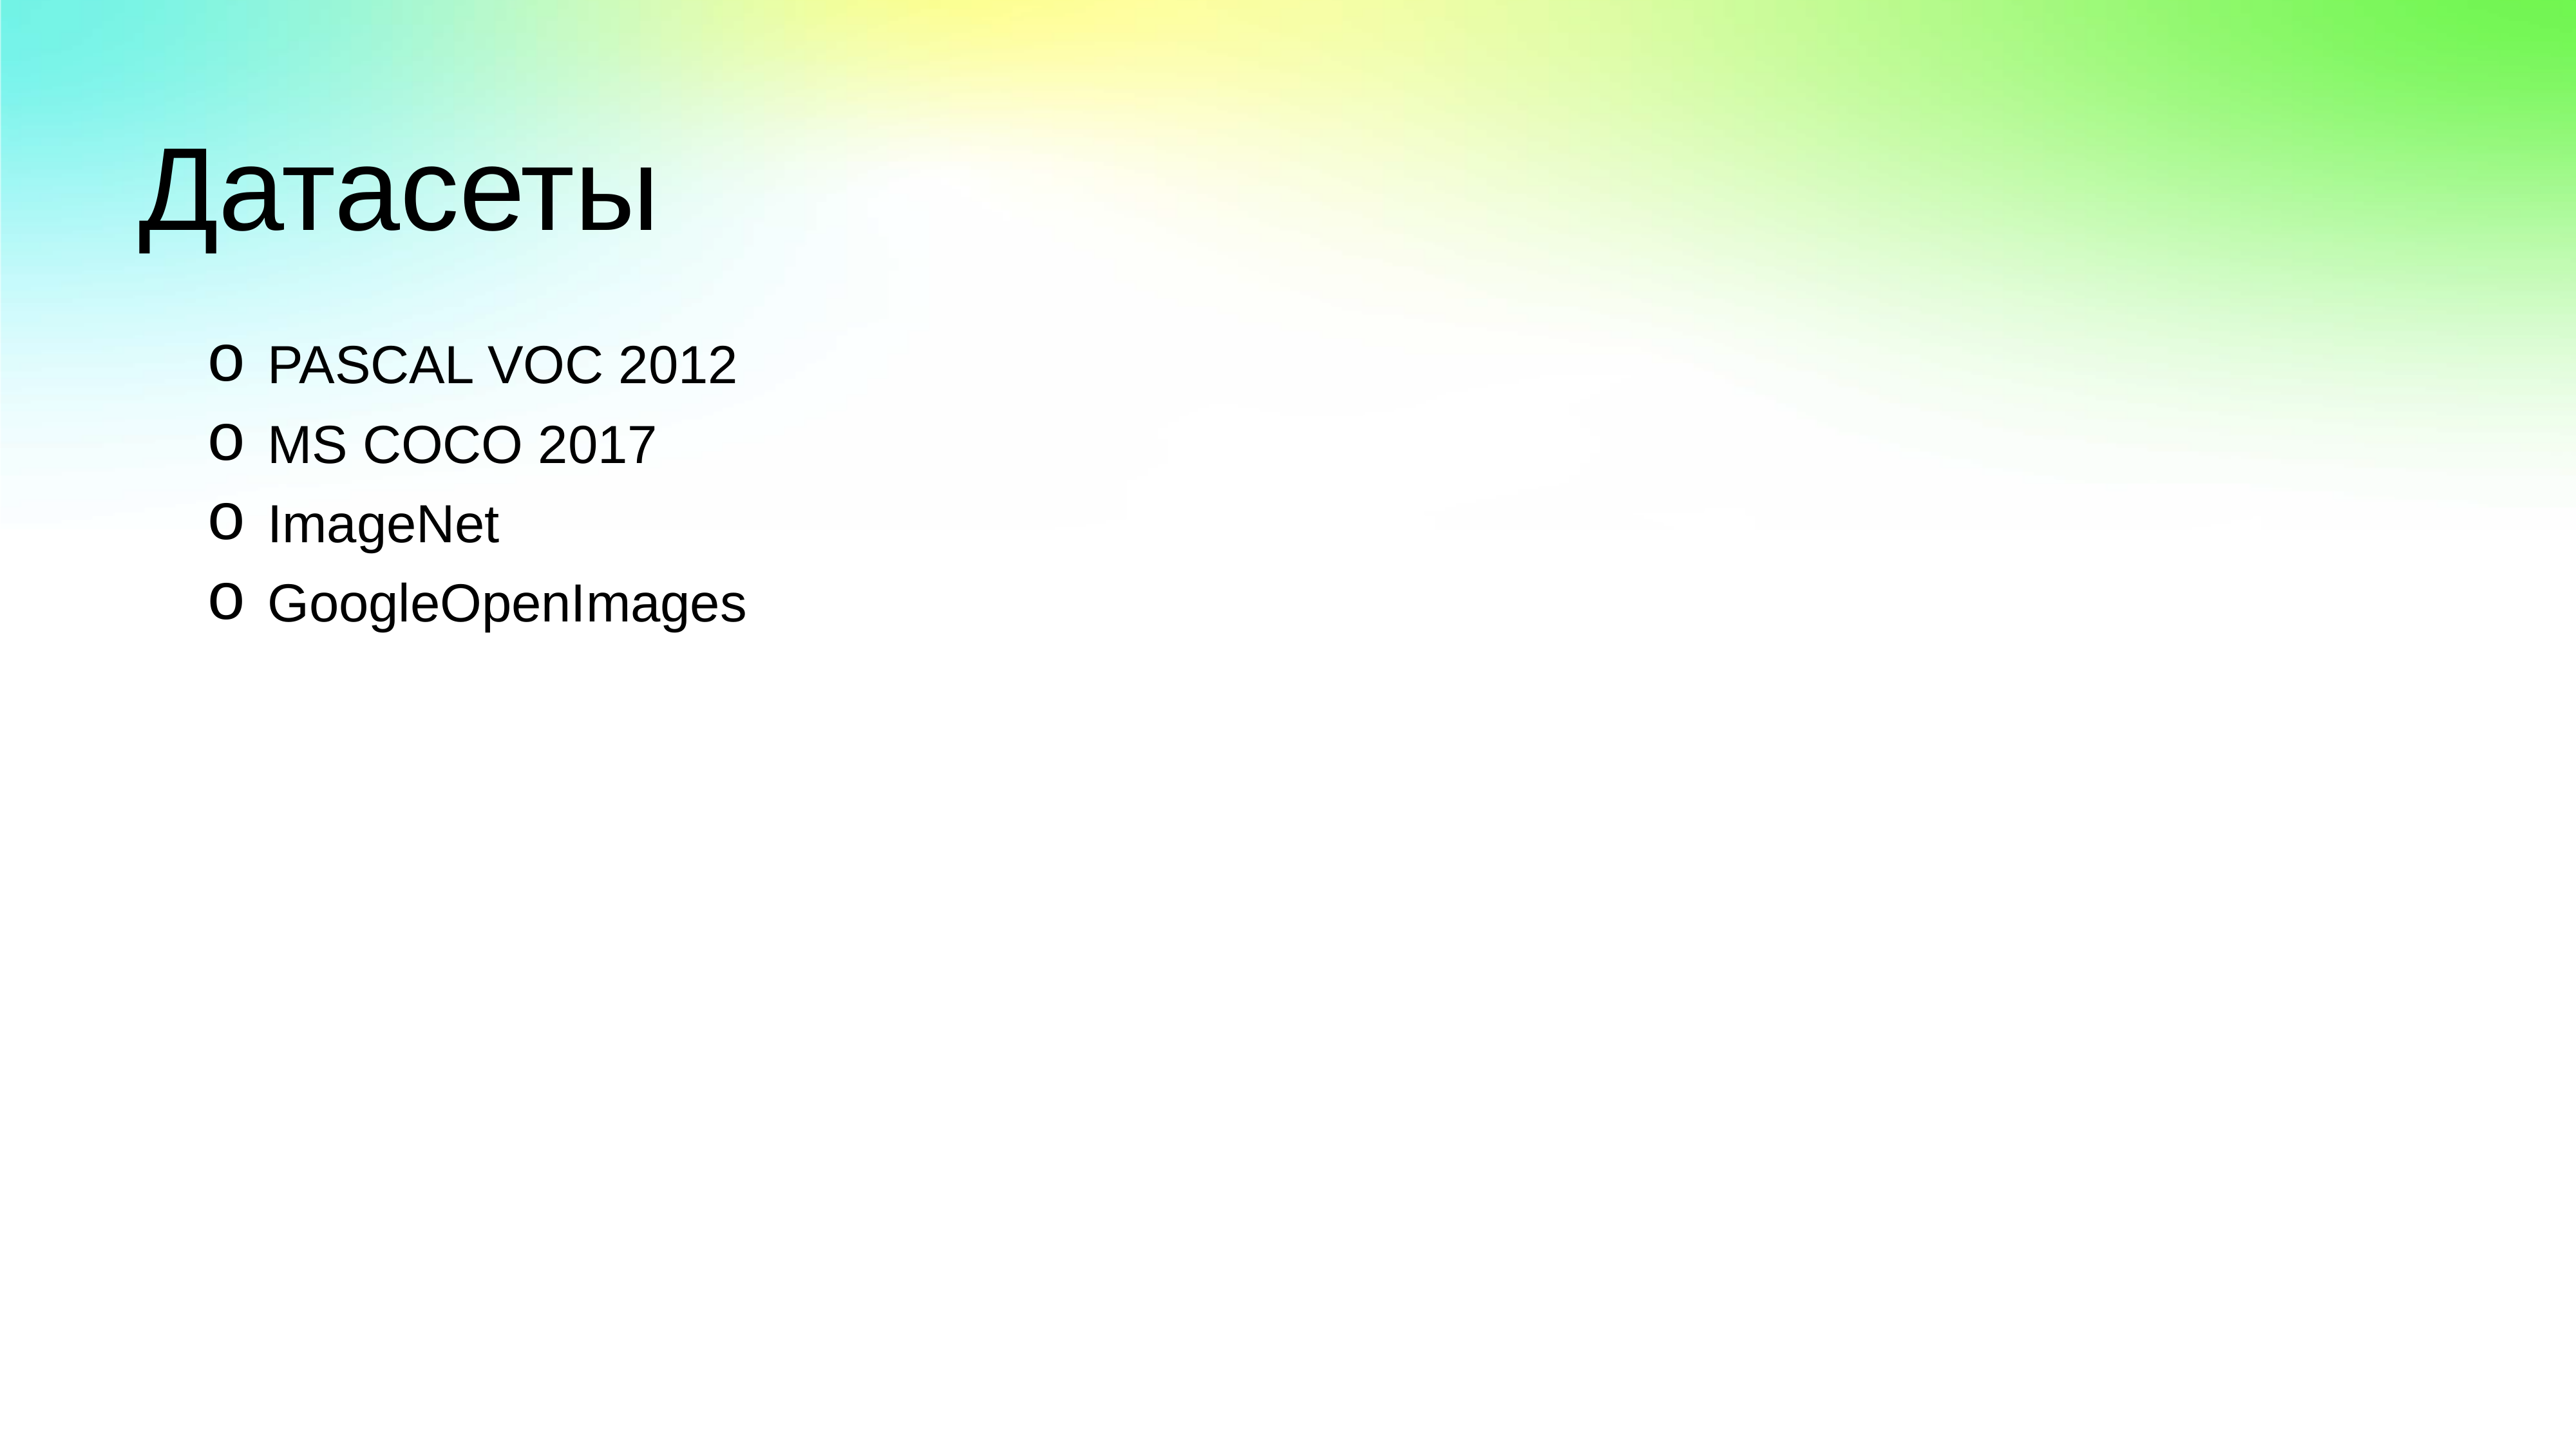

# Датасеты
PASCAL VOC 2012
MS COCO 2017
ImageNet
GoogleOpenImages